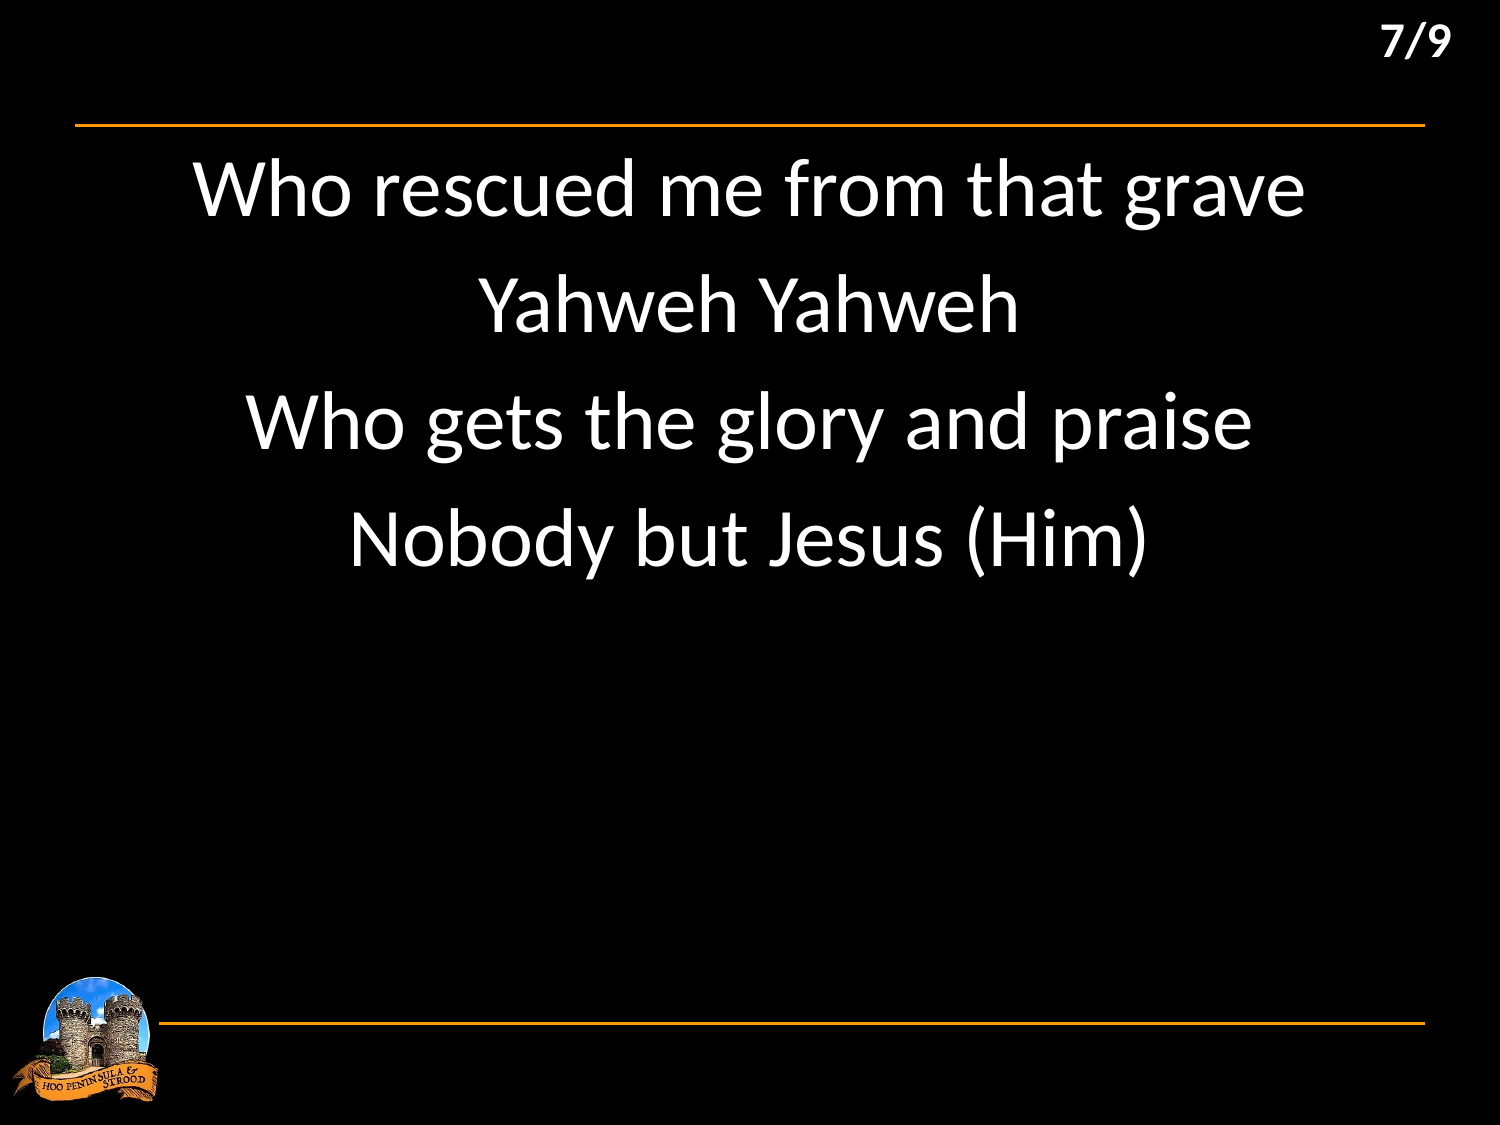

7/9
Who rescued me from that grave
Yahweh Yahweh
Who gets the glory and praise
Nobody but Jesus (Him)